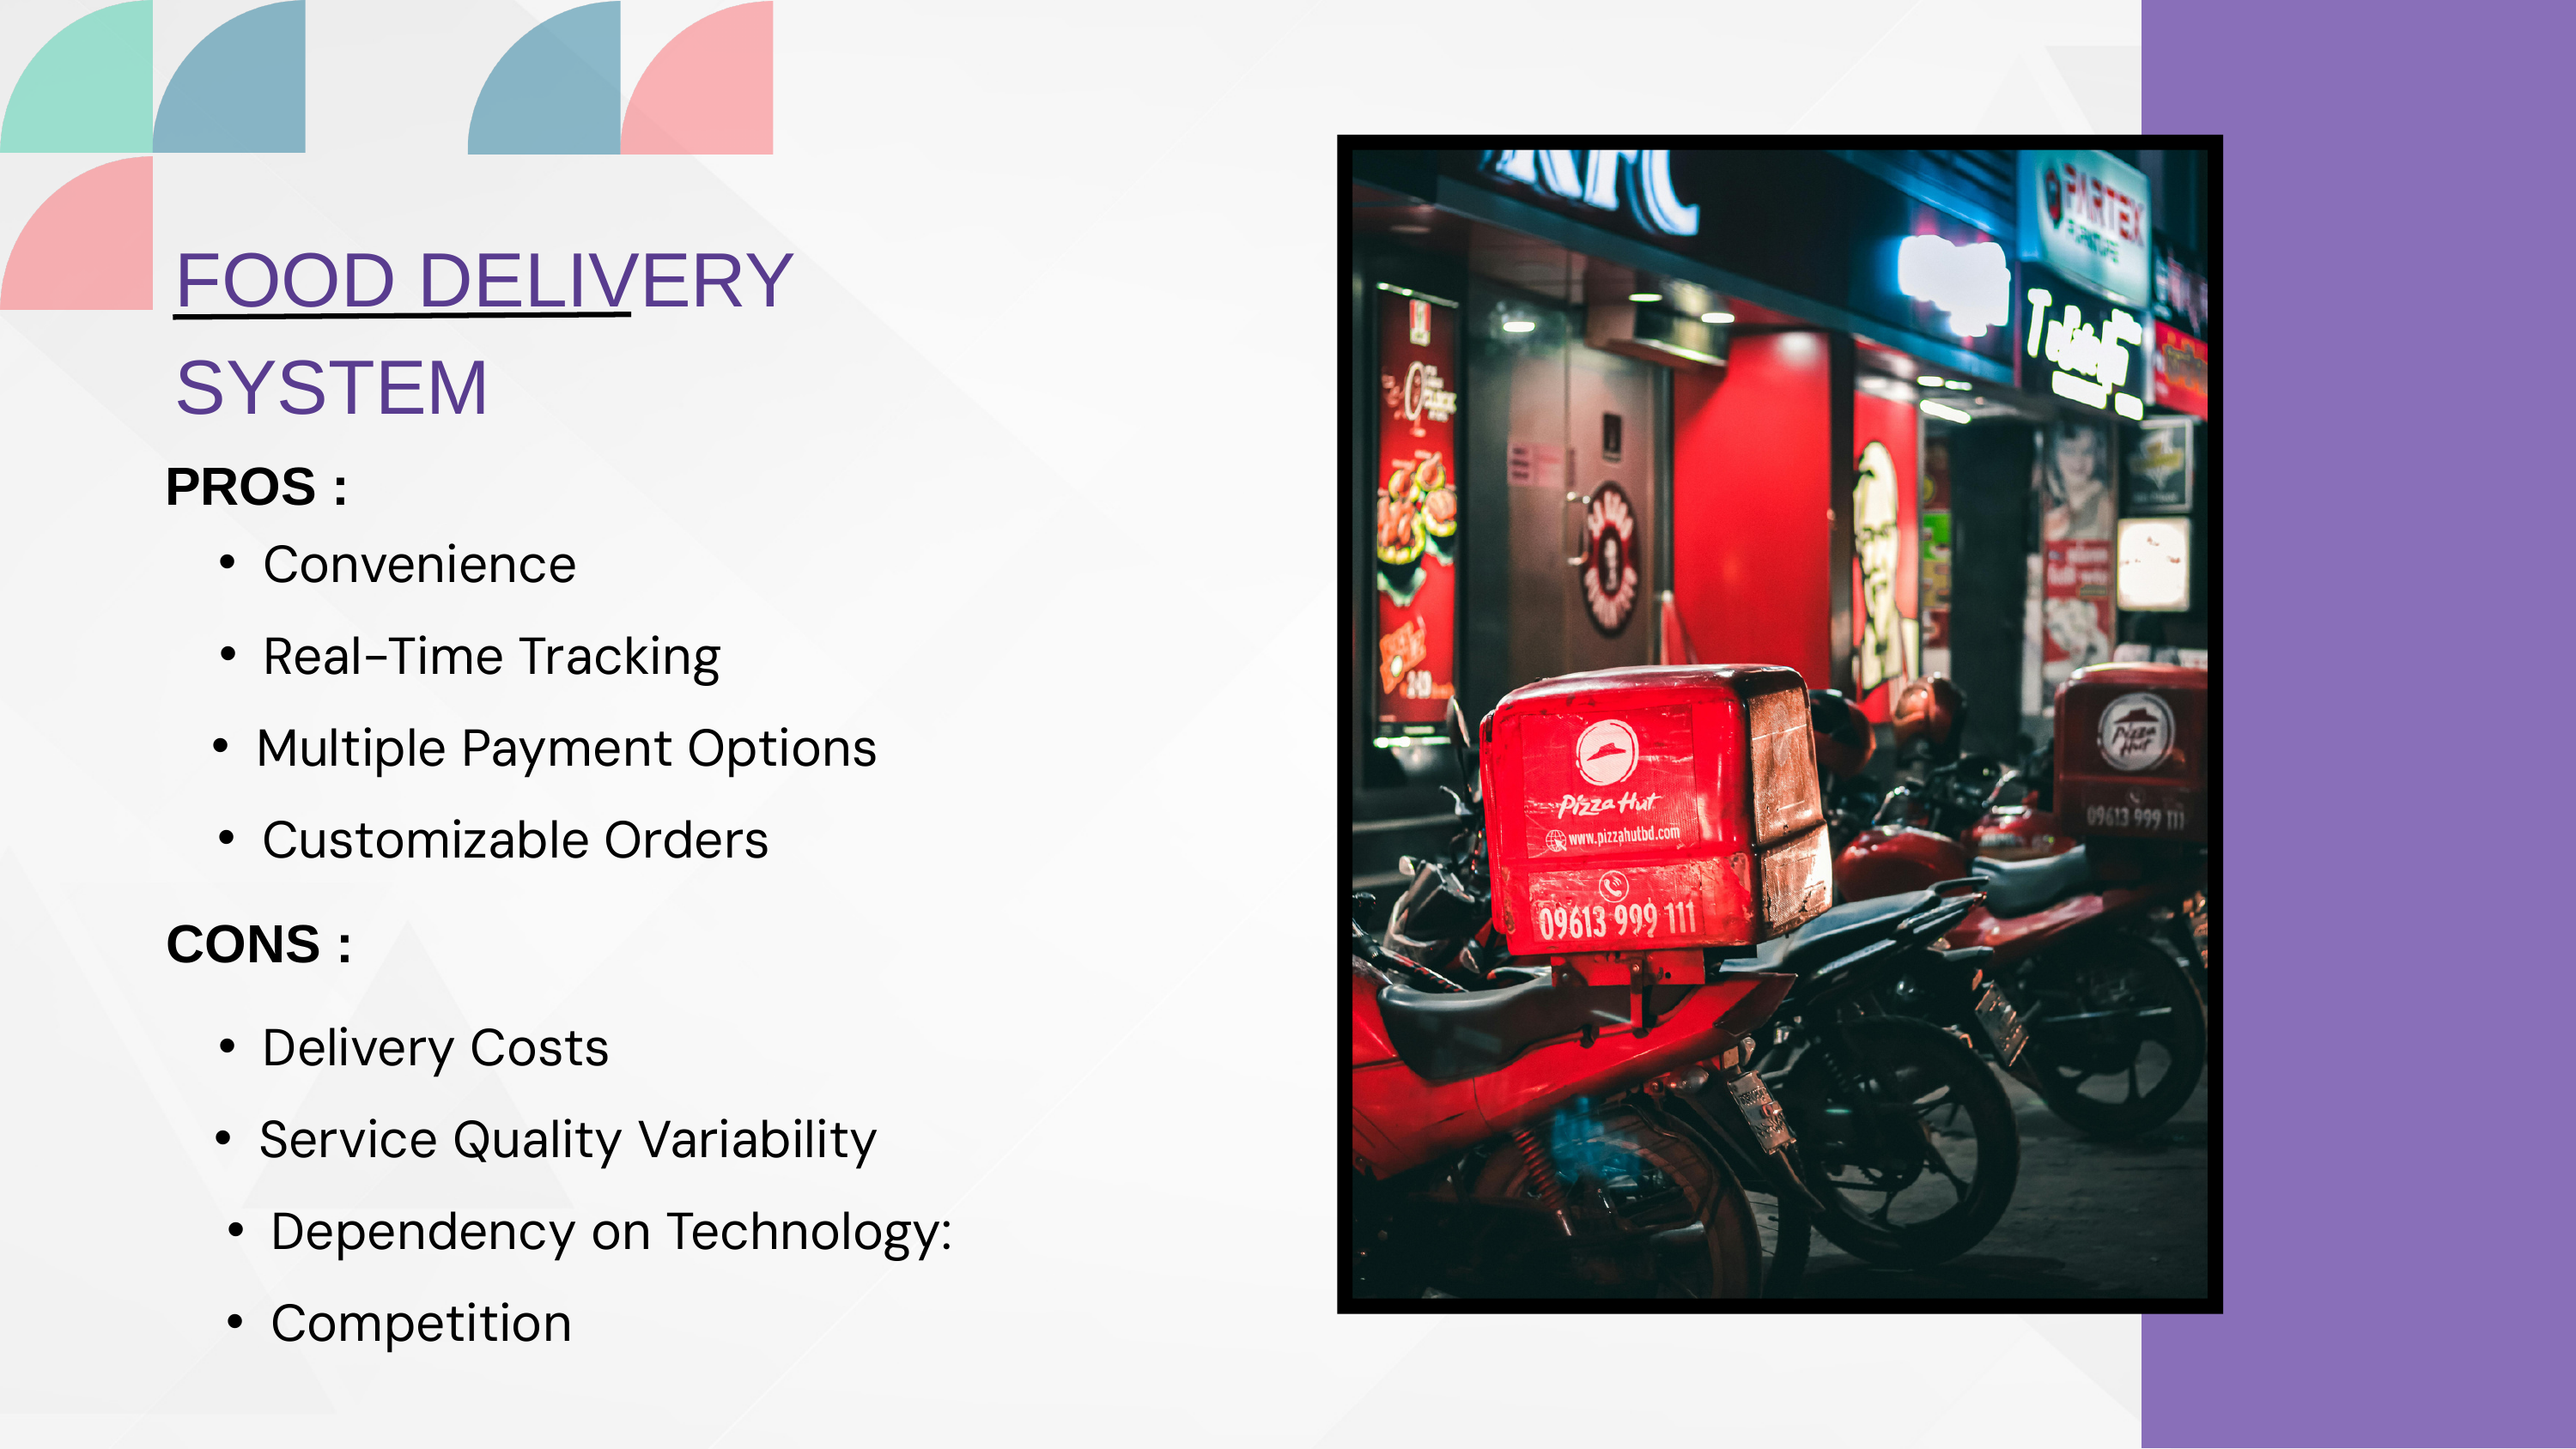

FOOD DELIVERY SYSTEM

PROS :
Convenience
Real-Time Tracking
Multiple Payment Options
Customizable Orders
CONS :
Delivery Costs
Service Quality Variability
Dependency on Technology:
Competition